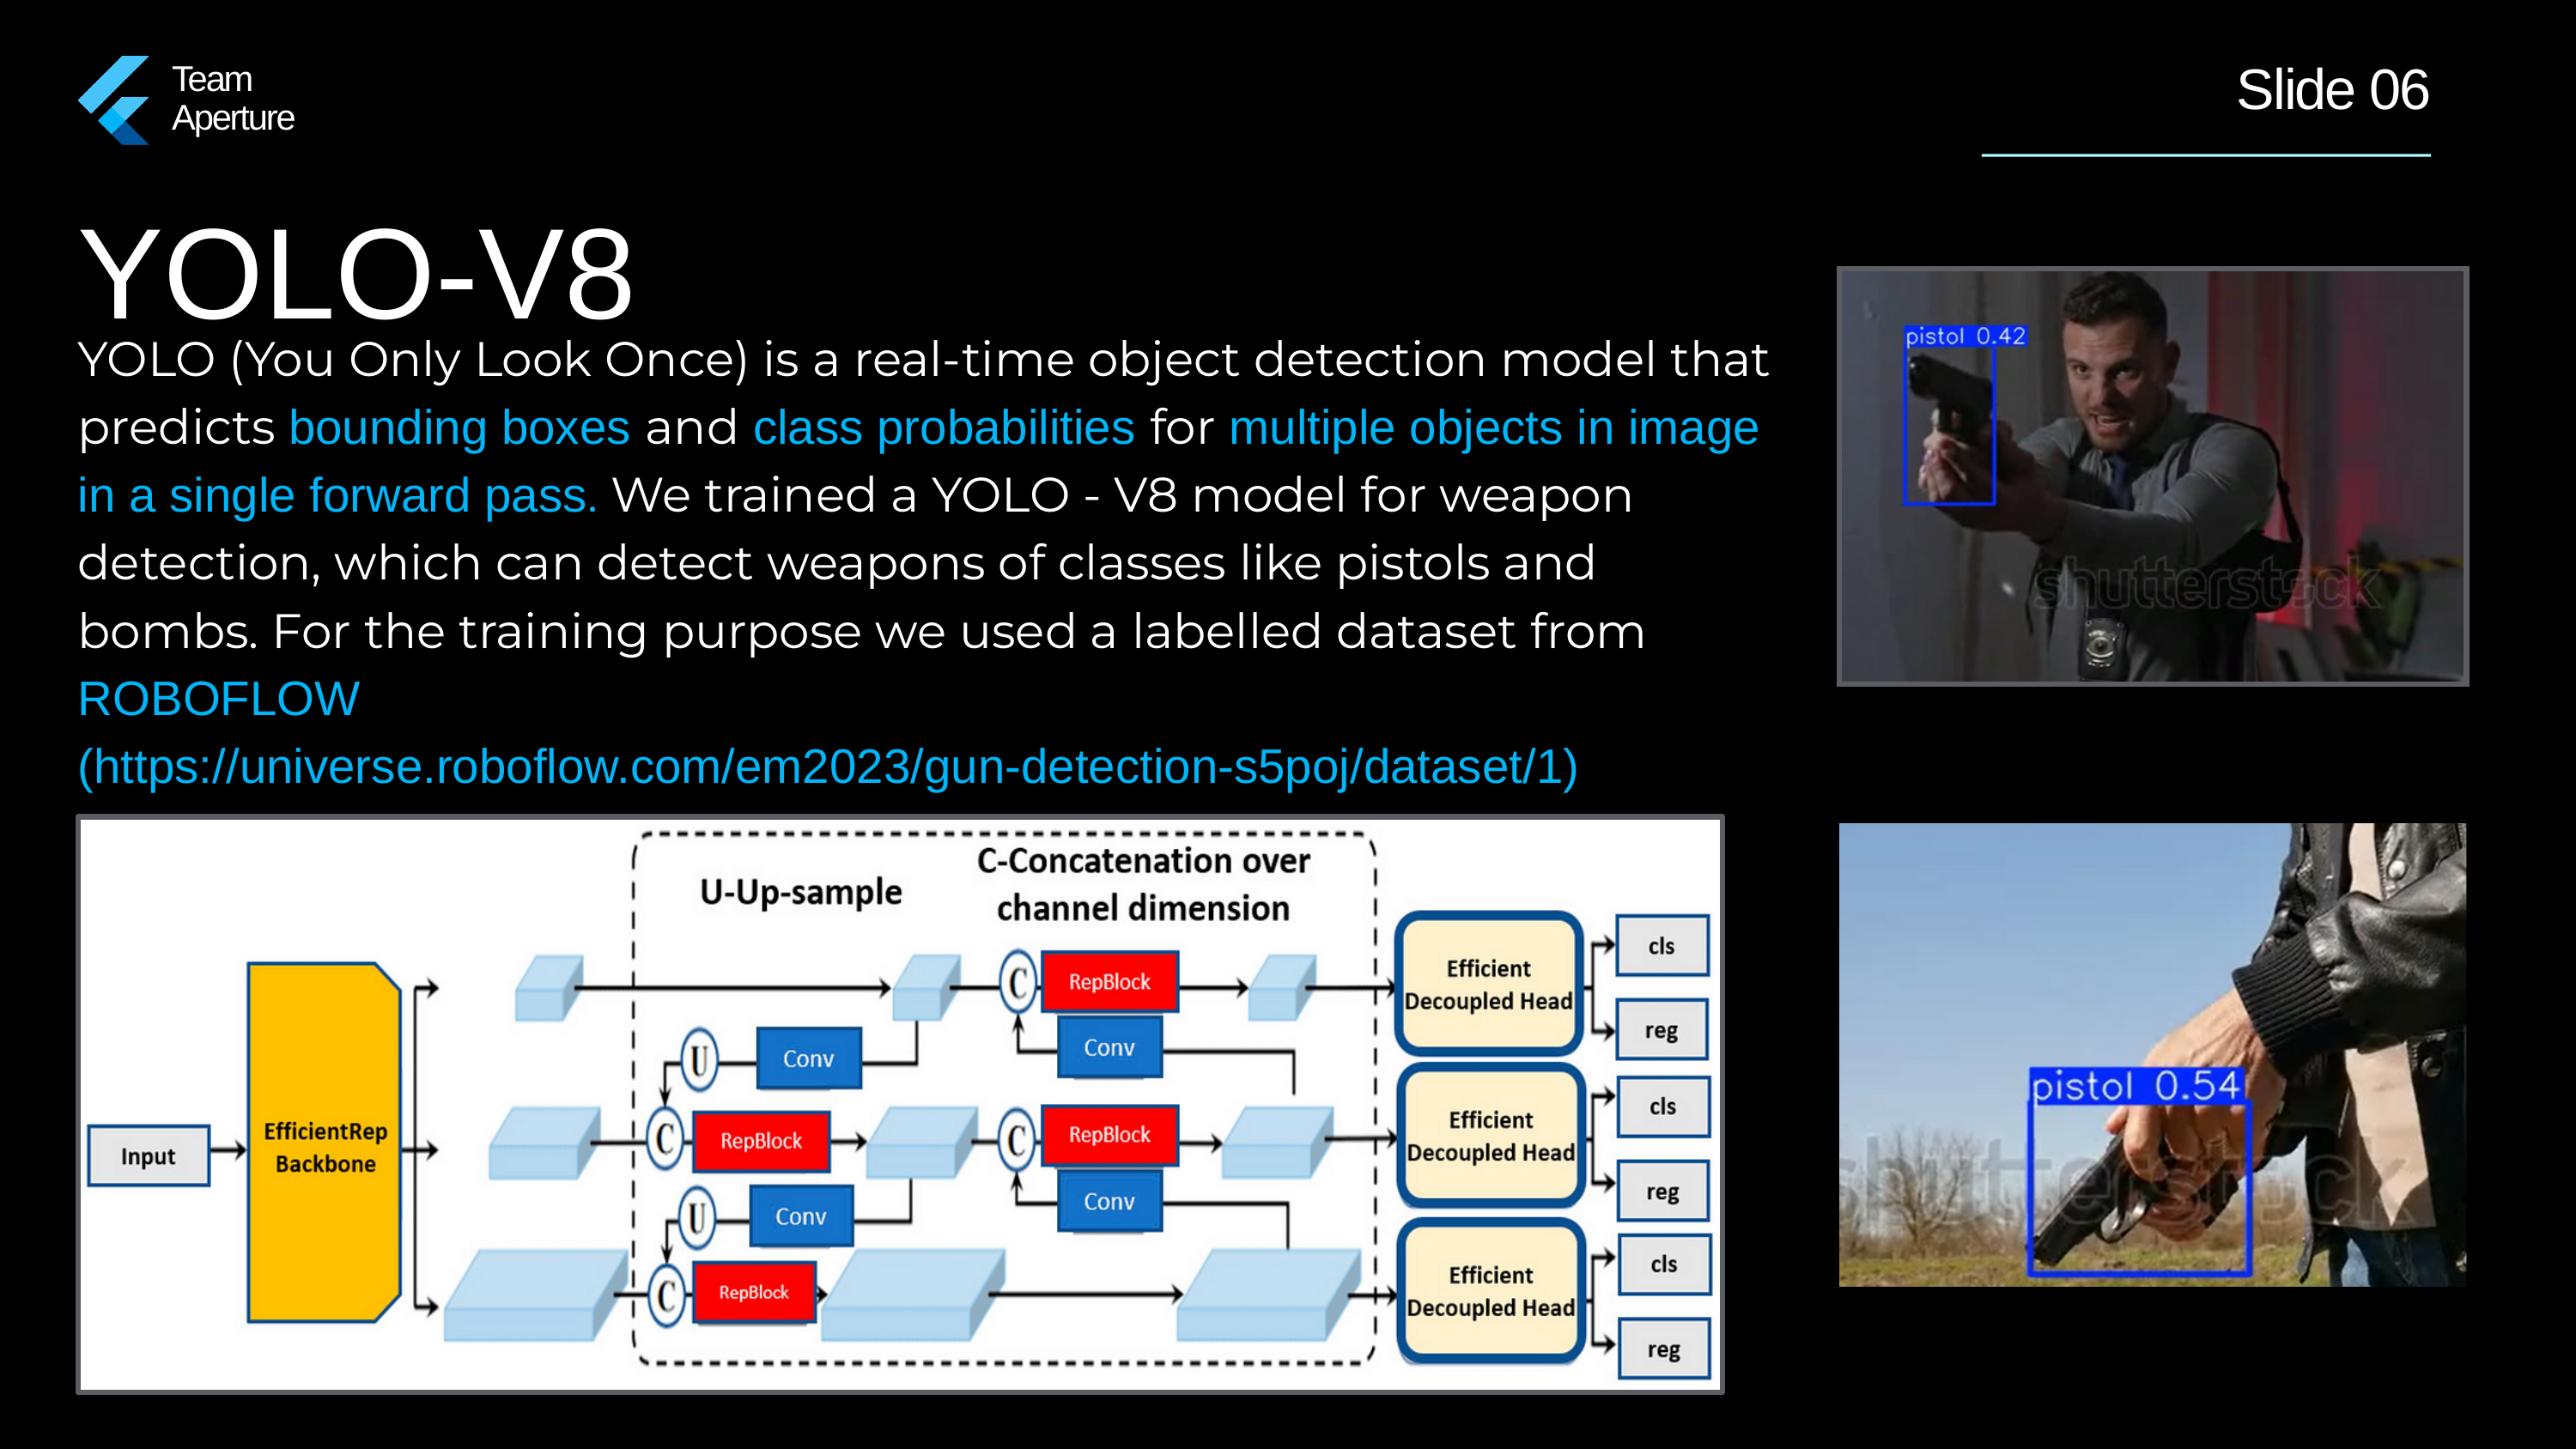

Team Aperture
Slide 06

YOLO-V8

YOLO (You Only Look Once) is a real-time object detection model that predicts bounding boxes and class probabilities for multiple objects in image in a single forward pass. We trained a YOLO - V8 model for weapon detection, which can detect weapons of classes like pistols and bombs. For the training purpose we used a labelled dataset from ROBOFLOW (https://universe.roboflow.com/em2023/gun-detection-s5poj/dataset/1)